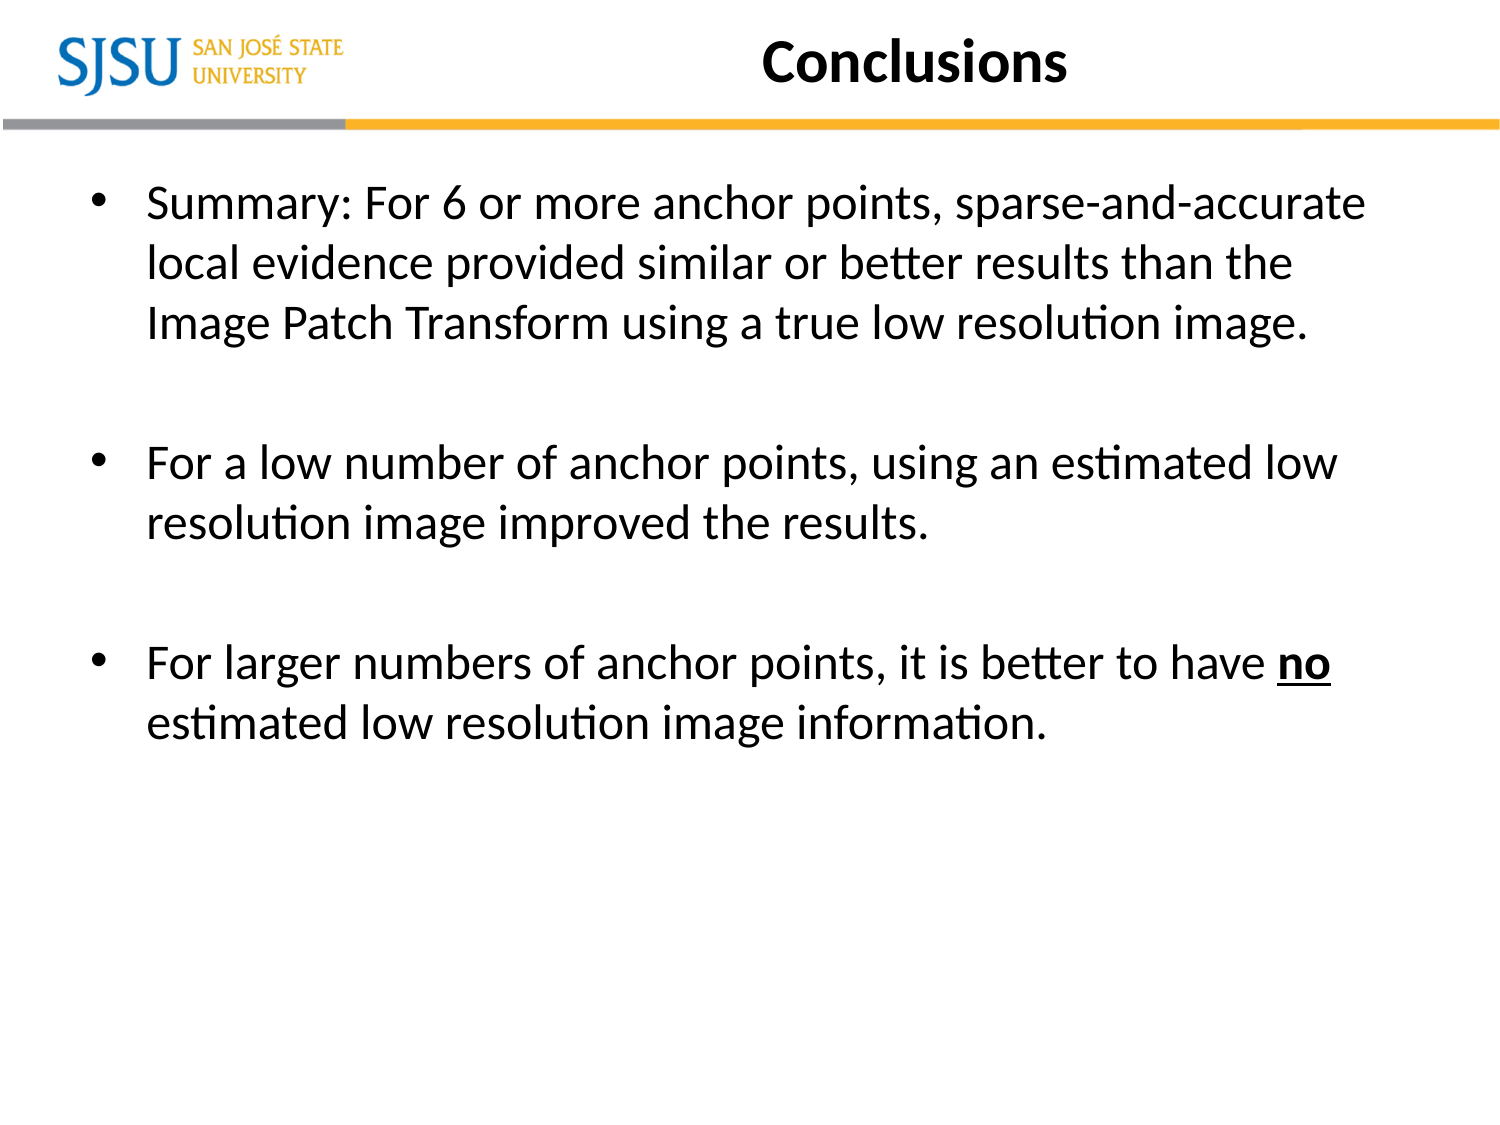

# Conclusions
Summary: For 6 or more anchor points, sparse-and-accurate local evidence provided similar or better results than the Image Patch Transform using a true low resolution image.

For a low number of anchor points, using an estimated low resolution image improved the results.

For larger numbers of anchor points, it is better to have no estimated low resolution image information.